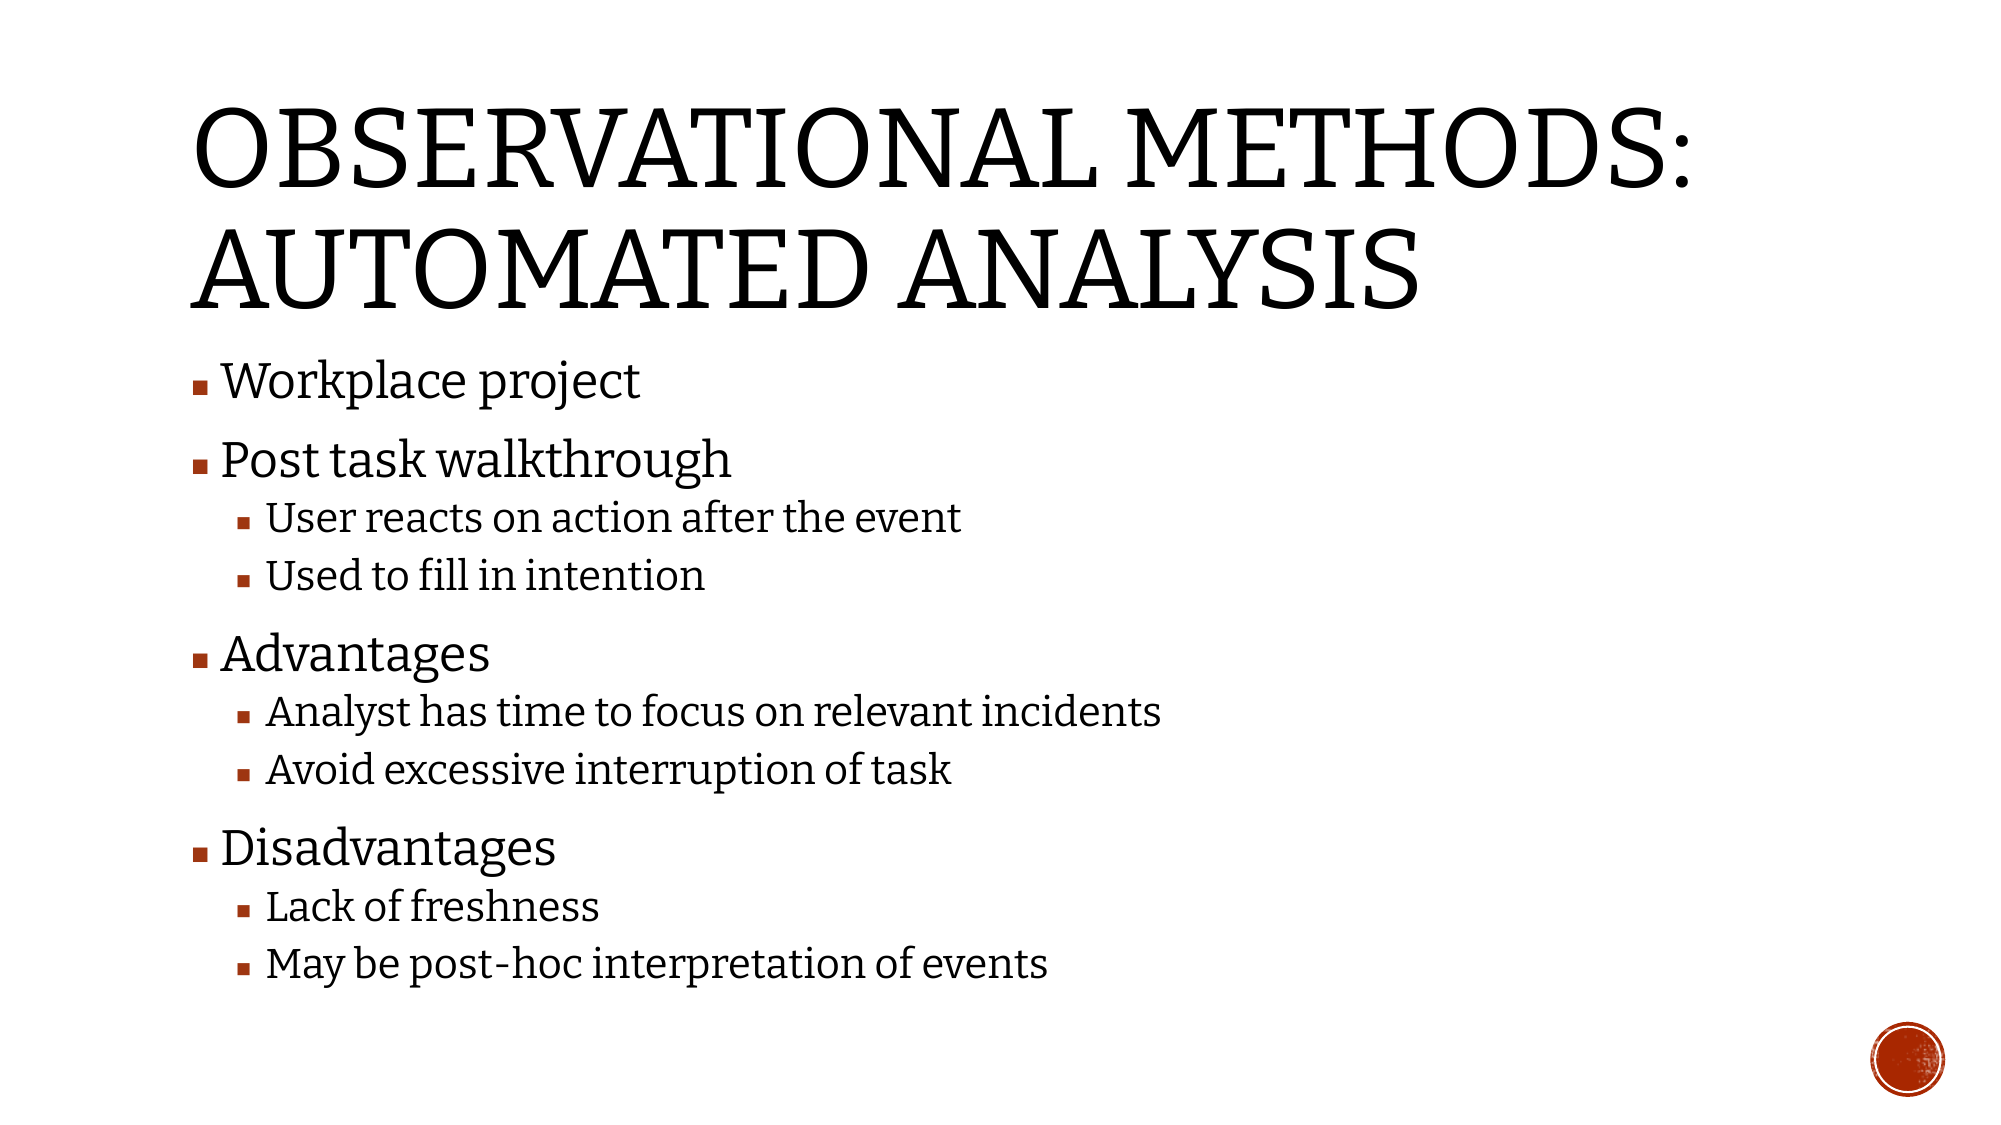

# OBSERVATIONAL METHODS: AUTOMATED ANALYSIS
Workplace project
Post task walkthrough
User reacts on action after the event
Used to fill in intention
Advantages
Analyst has time to focus on relevant incidents
Avoid excessive interruption of task
Disadvantages
Lack of freshness
May be post-hoc interpretation of events